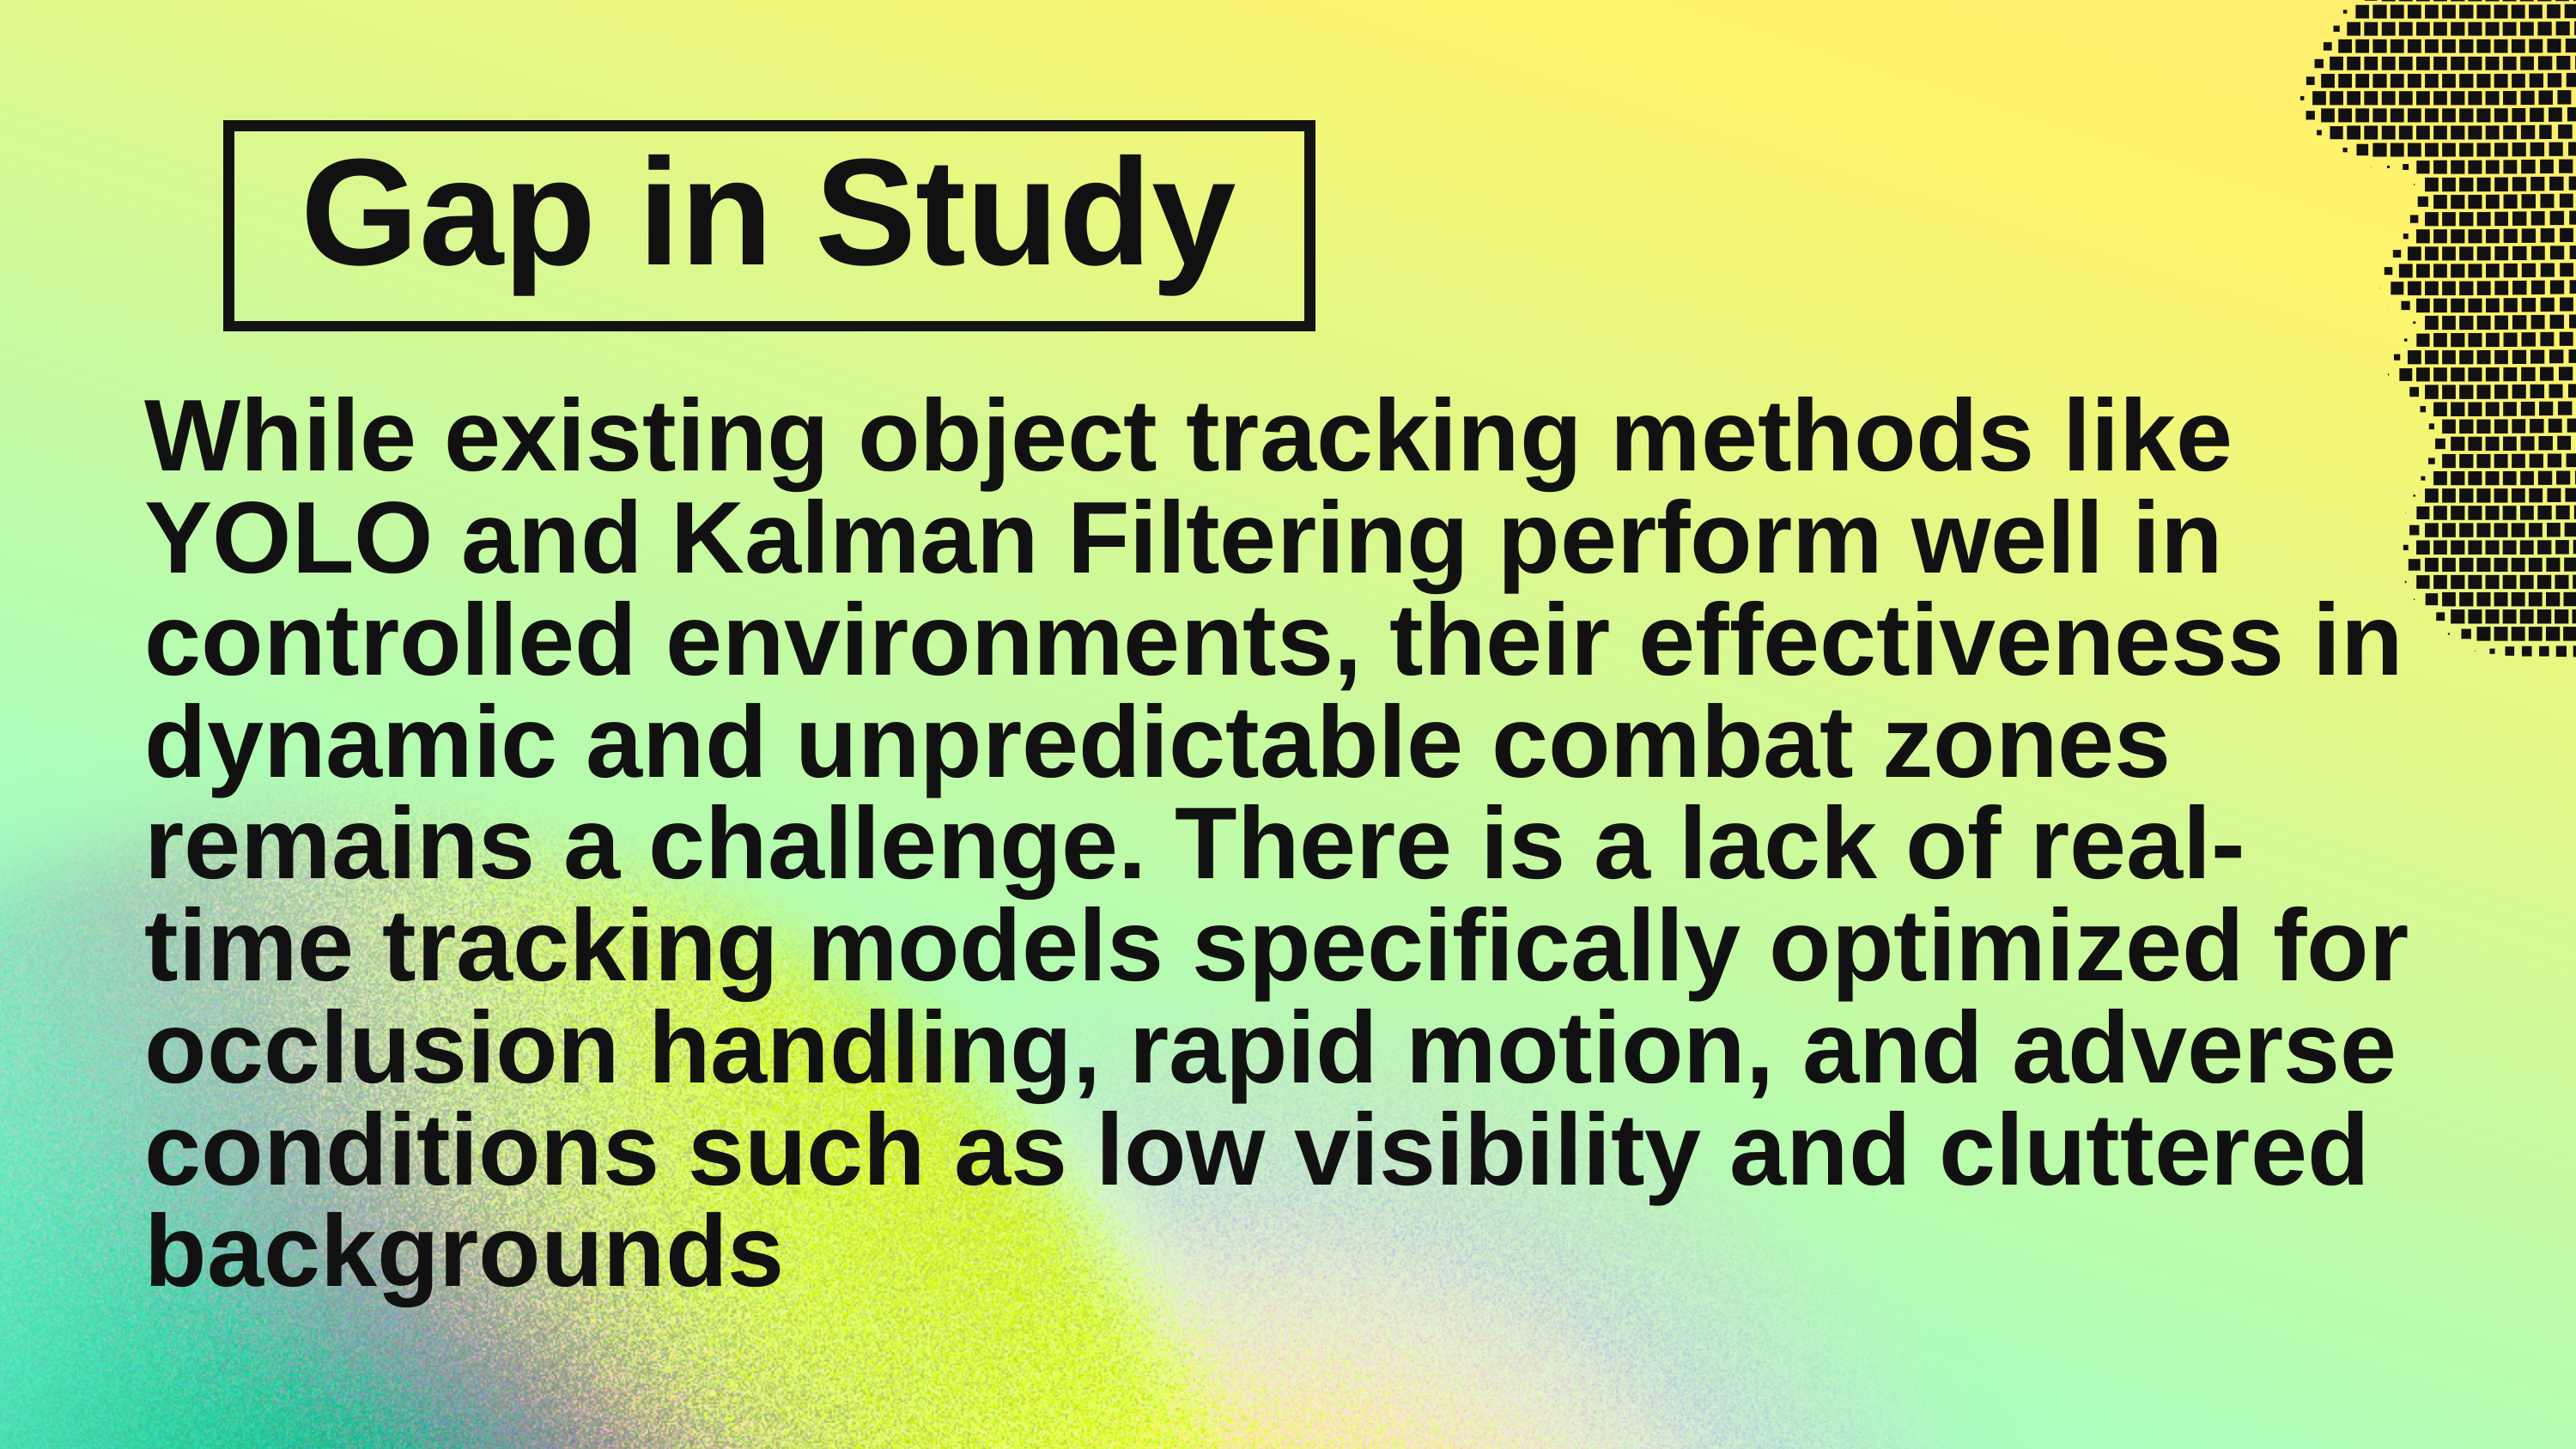

Gap in Study
While existing object tracking methods like YOLO and Kalman Filtering perform well in controlled environments, their effectiveness in dynamic and unpredictable combat zones remains a challenge. There is a lack of real-time tracking models specifically optimized for occlusion handling, rapid motion, and adverse conditions such as low visibility and cluttered backgrounds